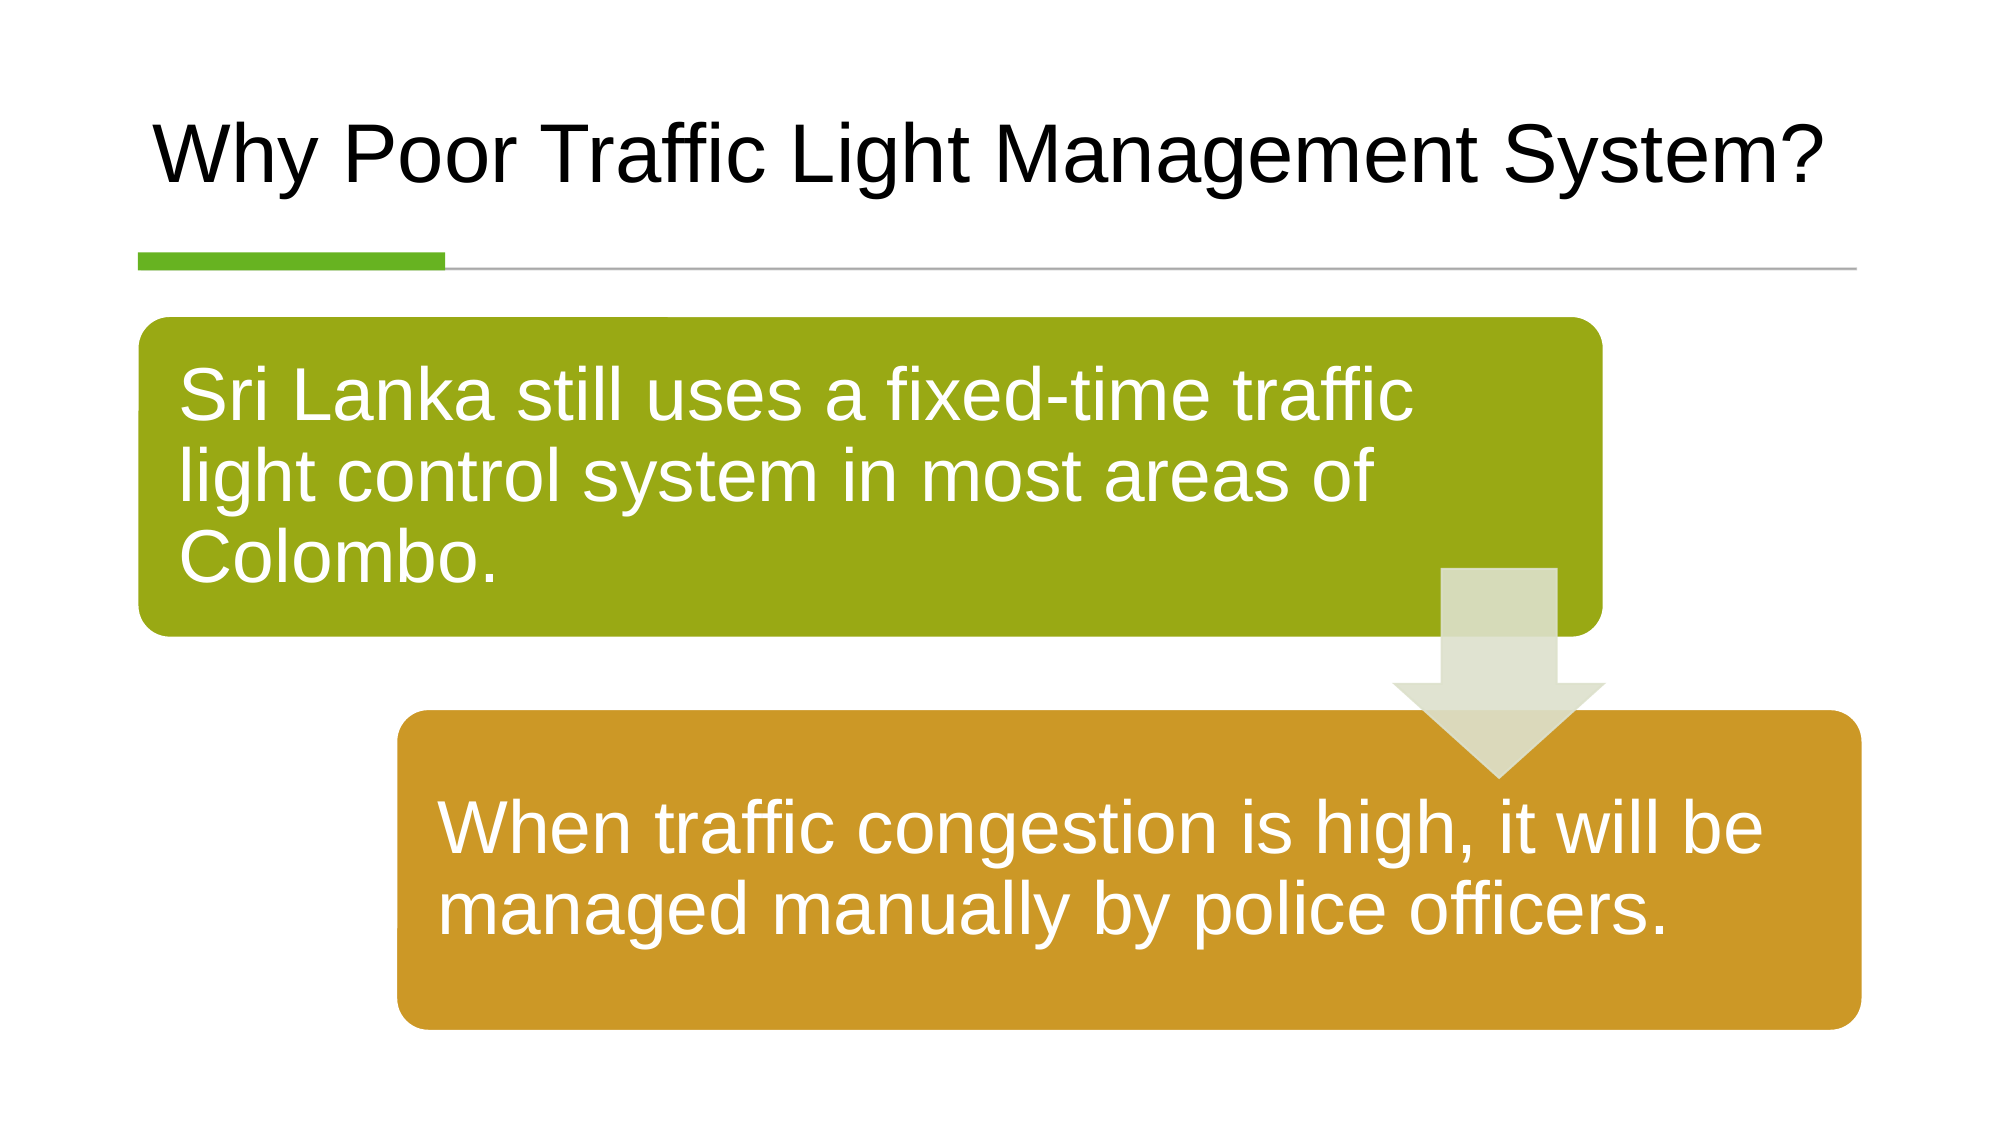

# Why Poor Traffic Light Management System?

Sri Lanka still uses a fixed-time traffic light control system in most areas of Colombo.
When traffic congestion is high, it will be managed manually by police officers.